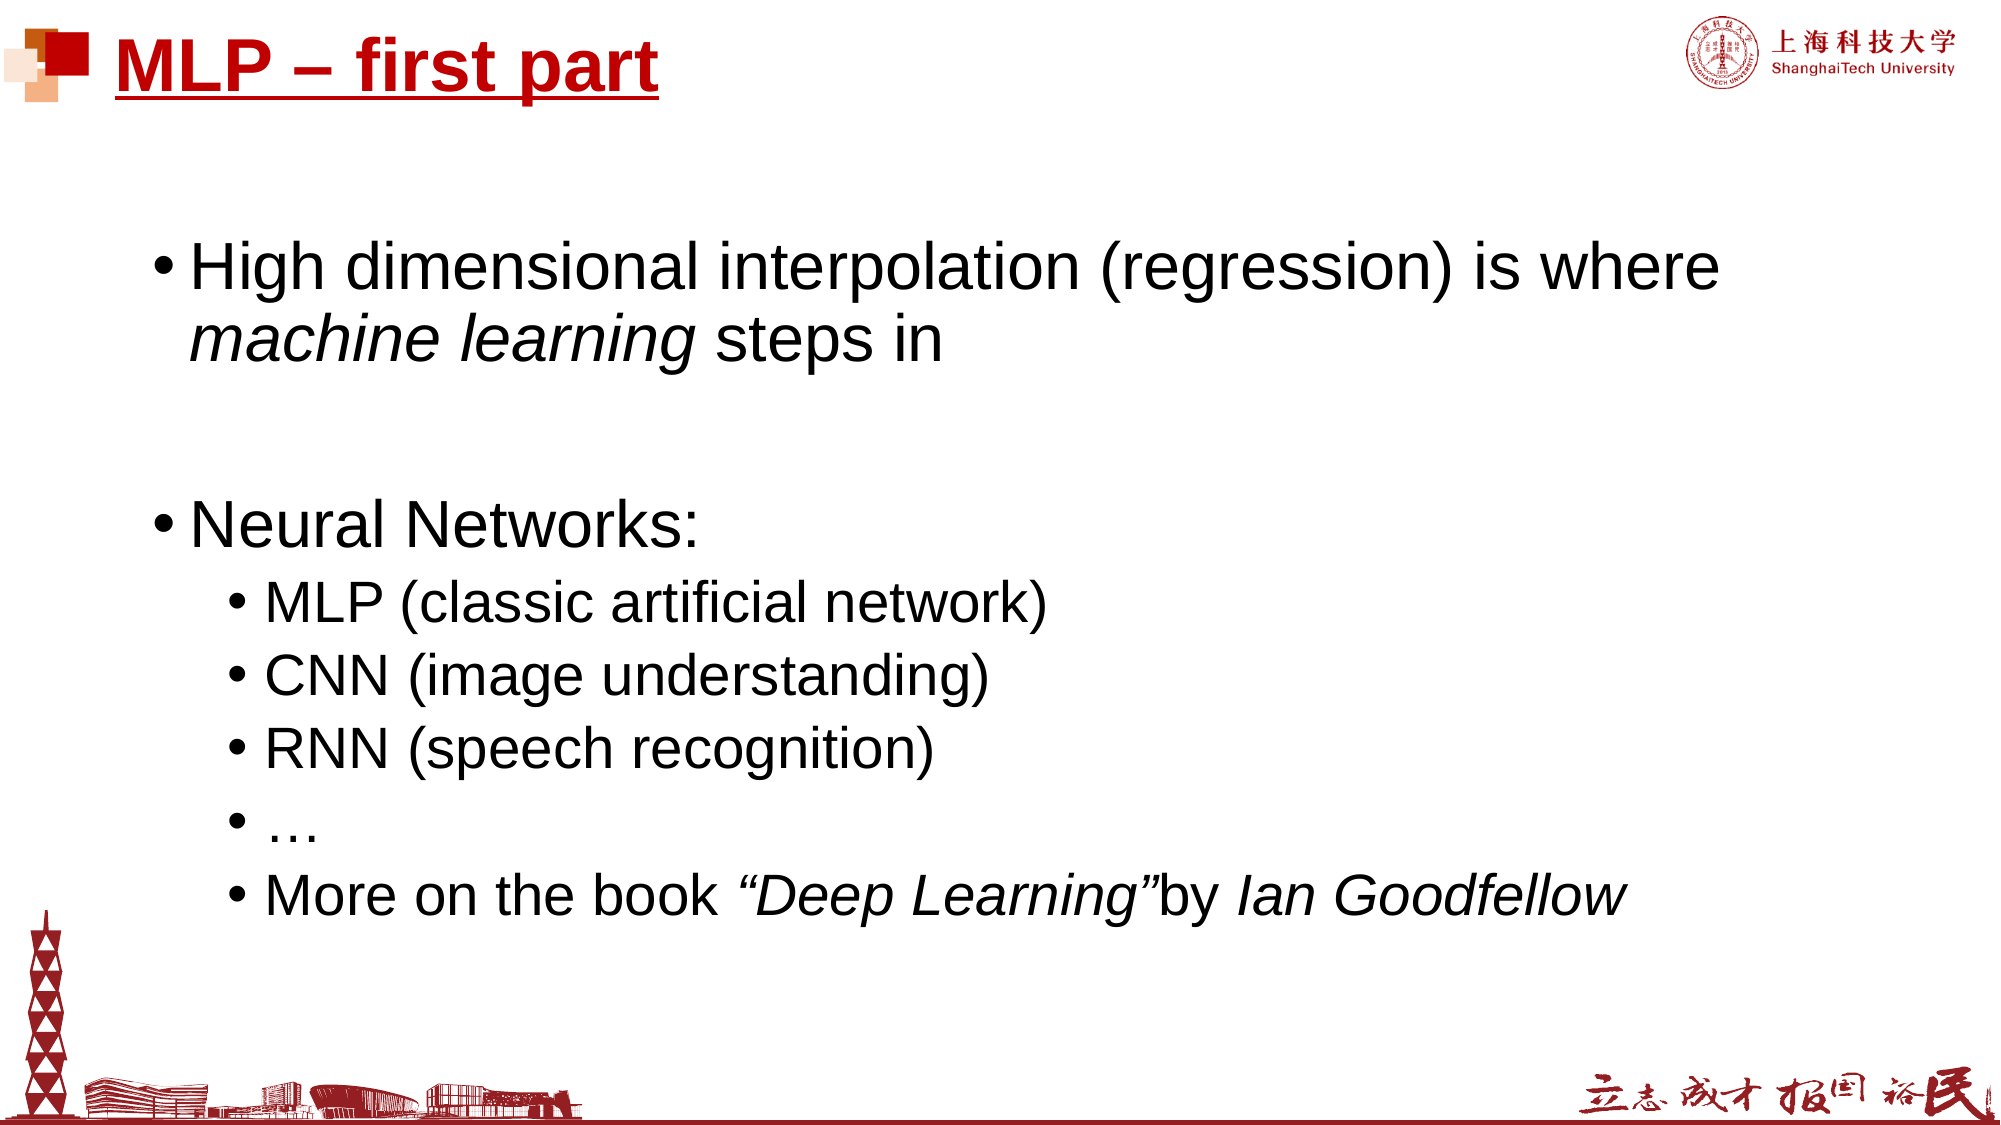

# MLP – first part
High dimensional interpolation (regression) is where machine learning steps in

Neural Networks:
MLP (classic artificial network)
CNN (image understanding)
RNN (speech recognition)
…
More on the book “Deep Learning”by Ian Goodfellow